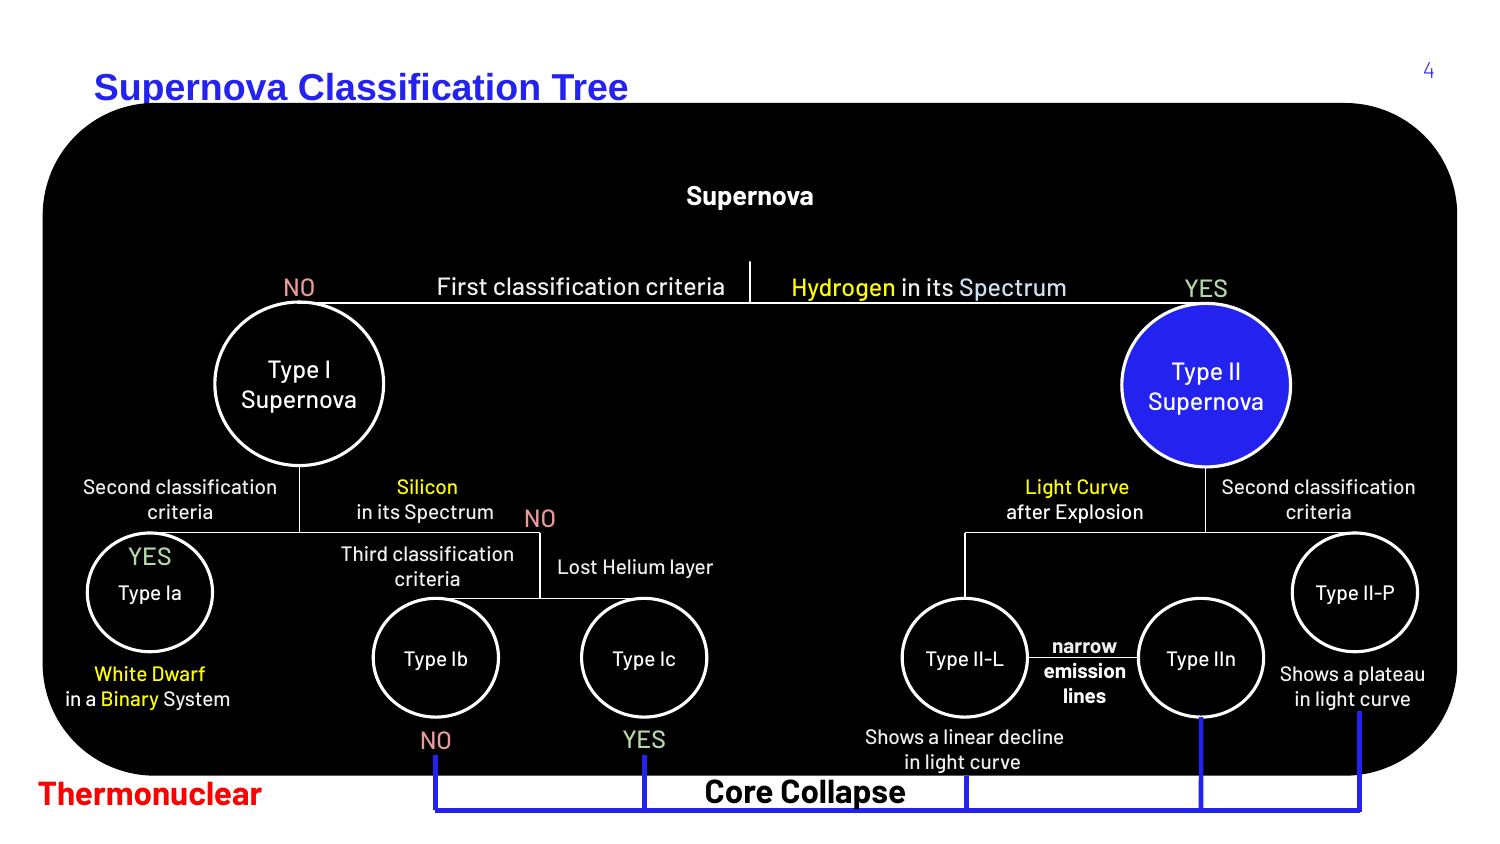

4
Supernova Classification Tree

Supernova
First classification criteria
YES
Type II
Supernova
NO
Hydrogen in its Spectrum
Type I
Supernova
Second classification criteria
Silicon
in its Spectrum
Light Curve
after Explosion
Second classification criteria
NO
Type Ia
Type II-P
Third classification criteria
YES
Lost Helium layer
Type Ib
Type Ic
Type II-L
Type IIn
narrow emission lines
White Dwarf
in a Binary System
Shows a plateau
in light curve
YES
Shows a linear decline in light curve
NO
Core Collapse
Thermonuclear